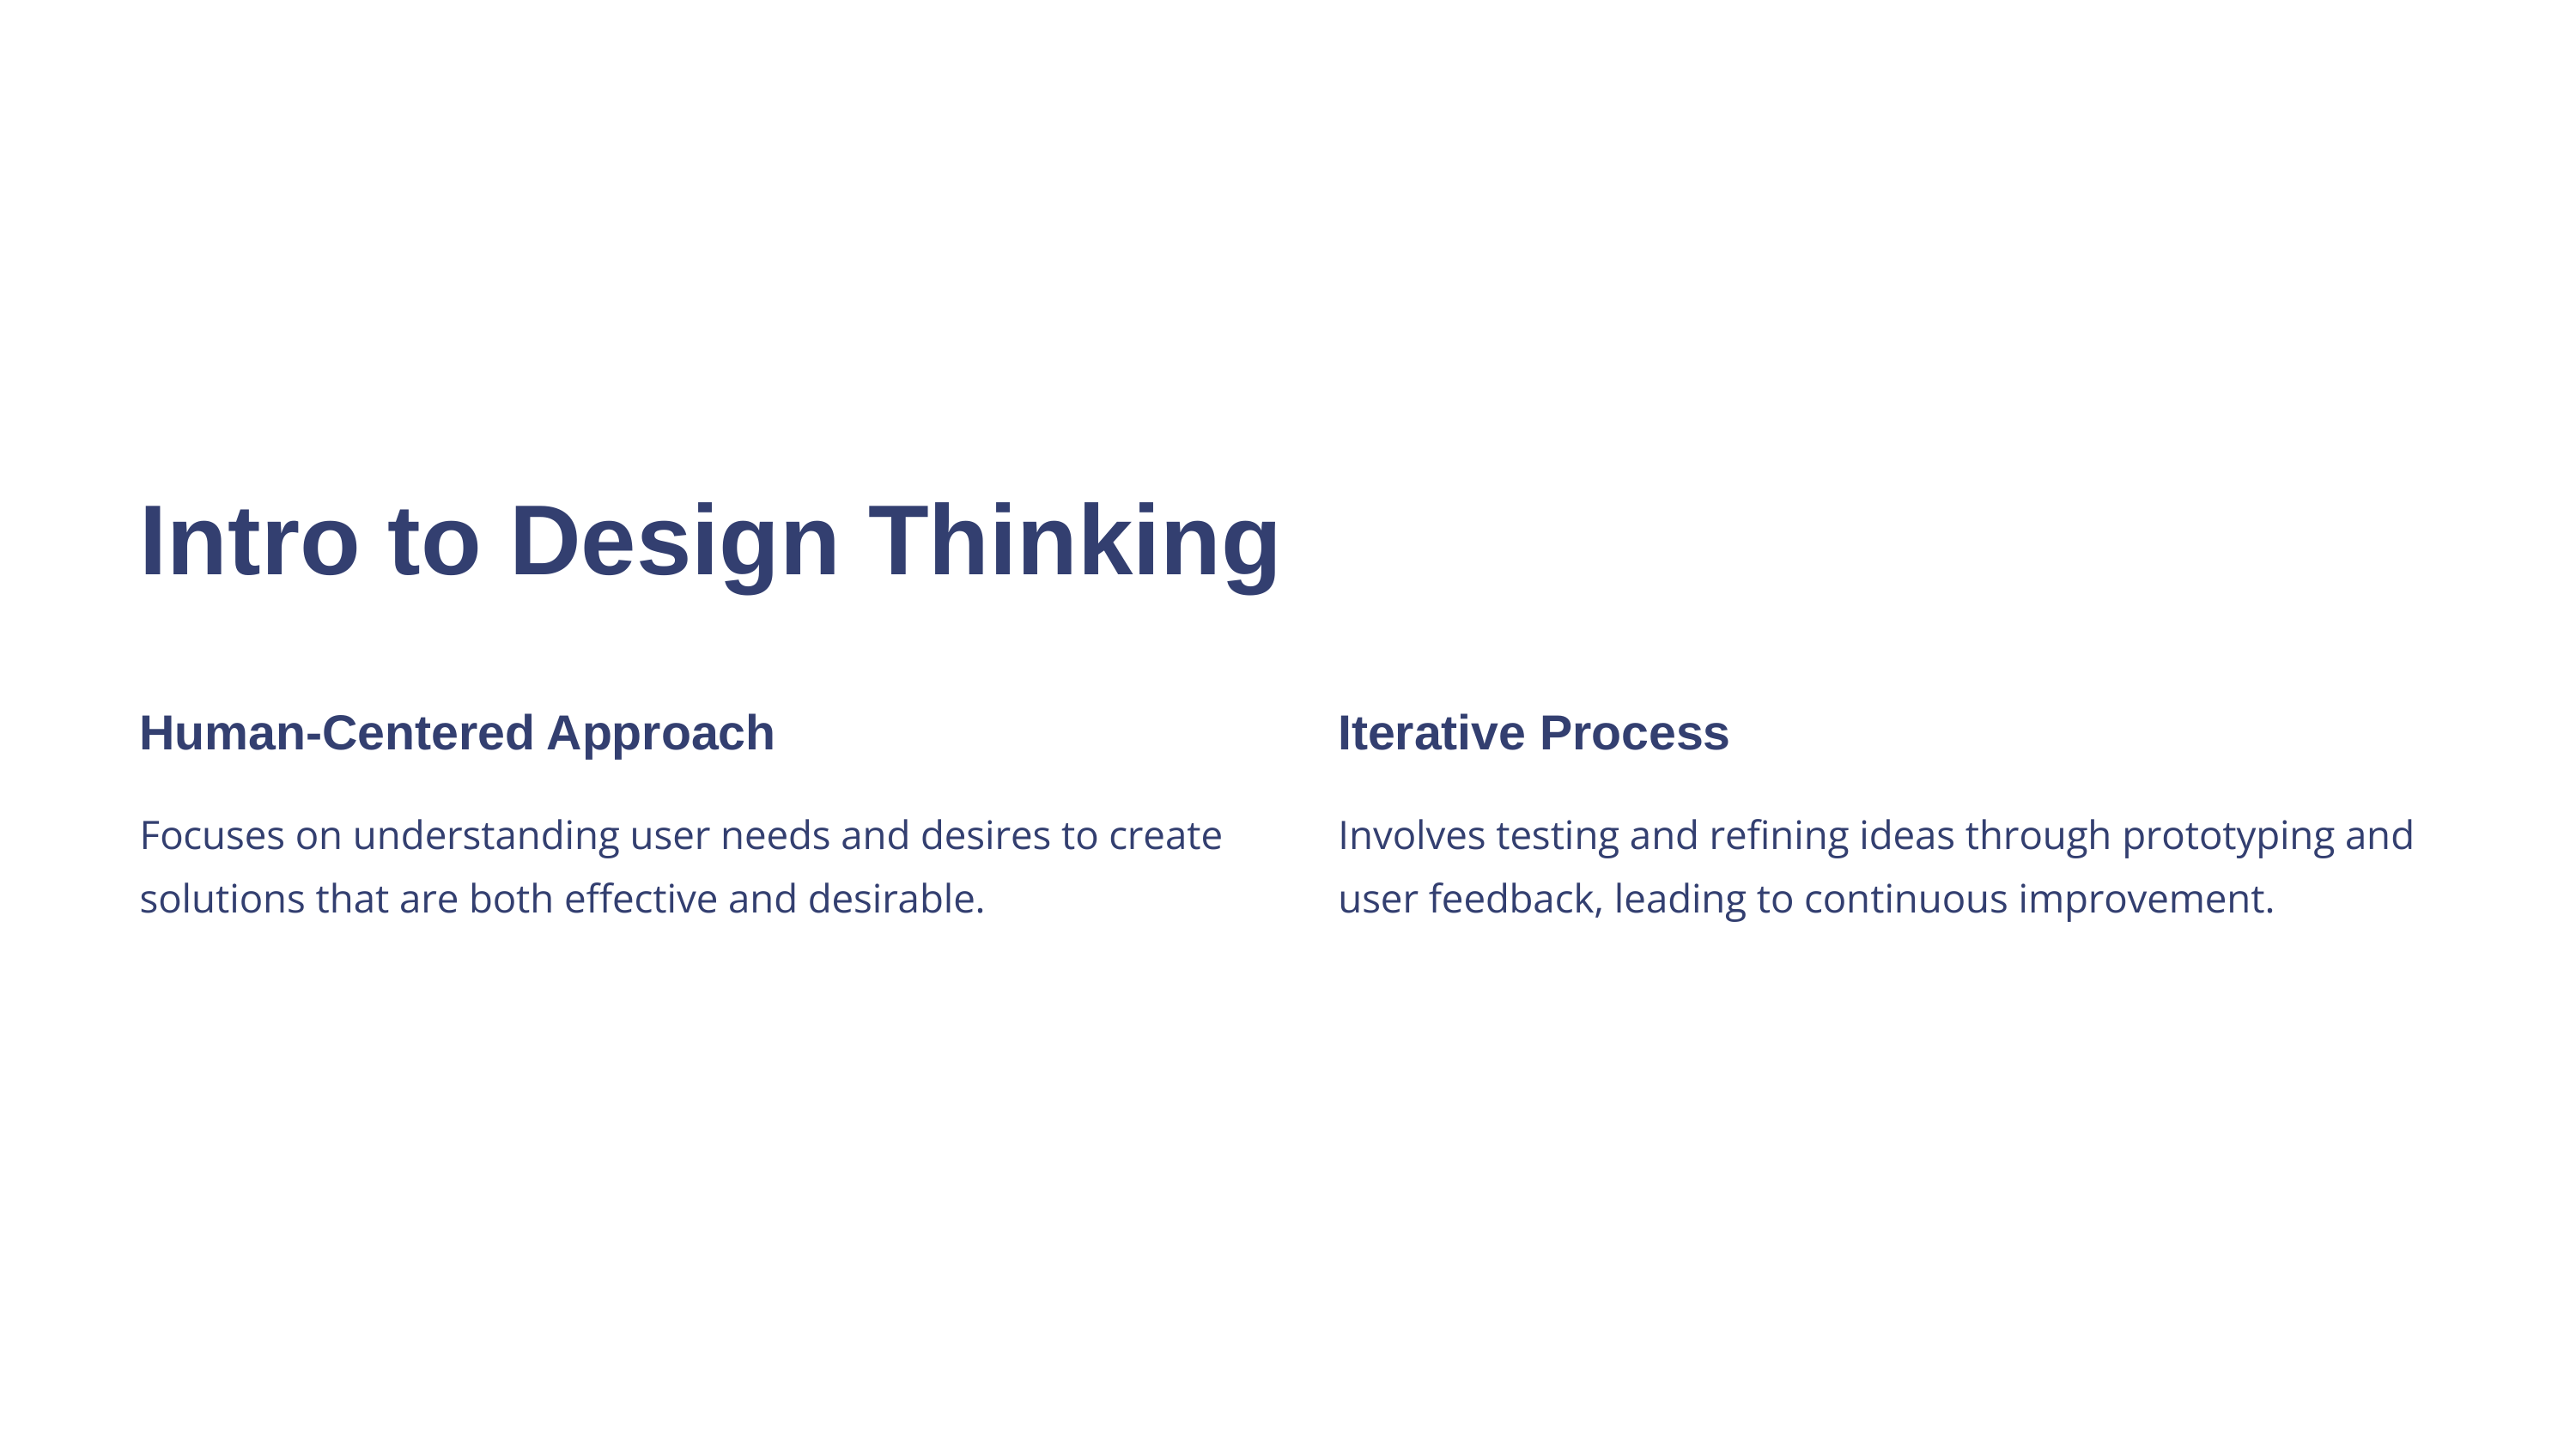

Intro to Design Thinking
Human-Centered Approach
Iterative Process
Focuses on understanding user needs and desires to create solutions that are both effective and desirable.
Involves testing and refining ideas through prototyping and user feedback, leading to continuous improvement.